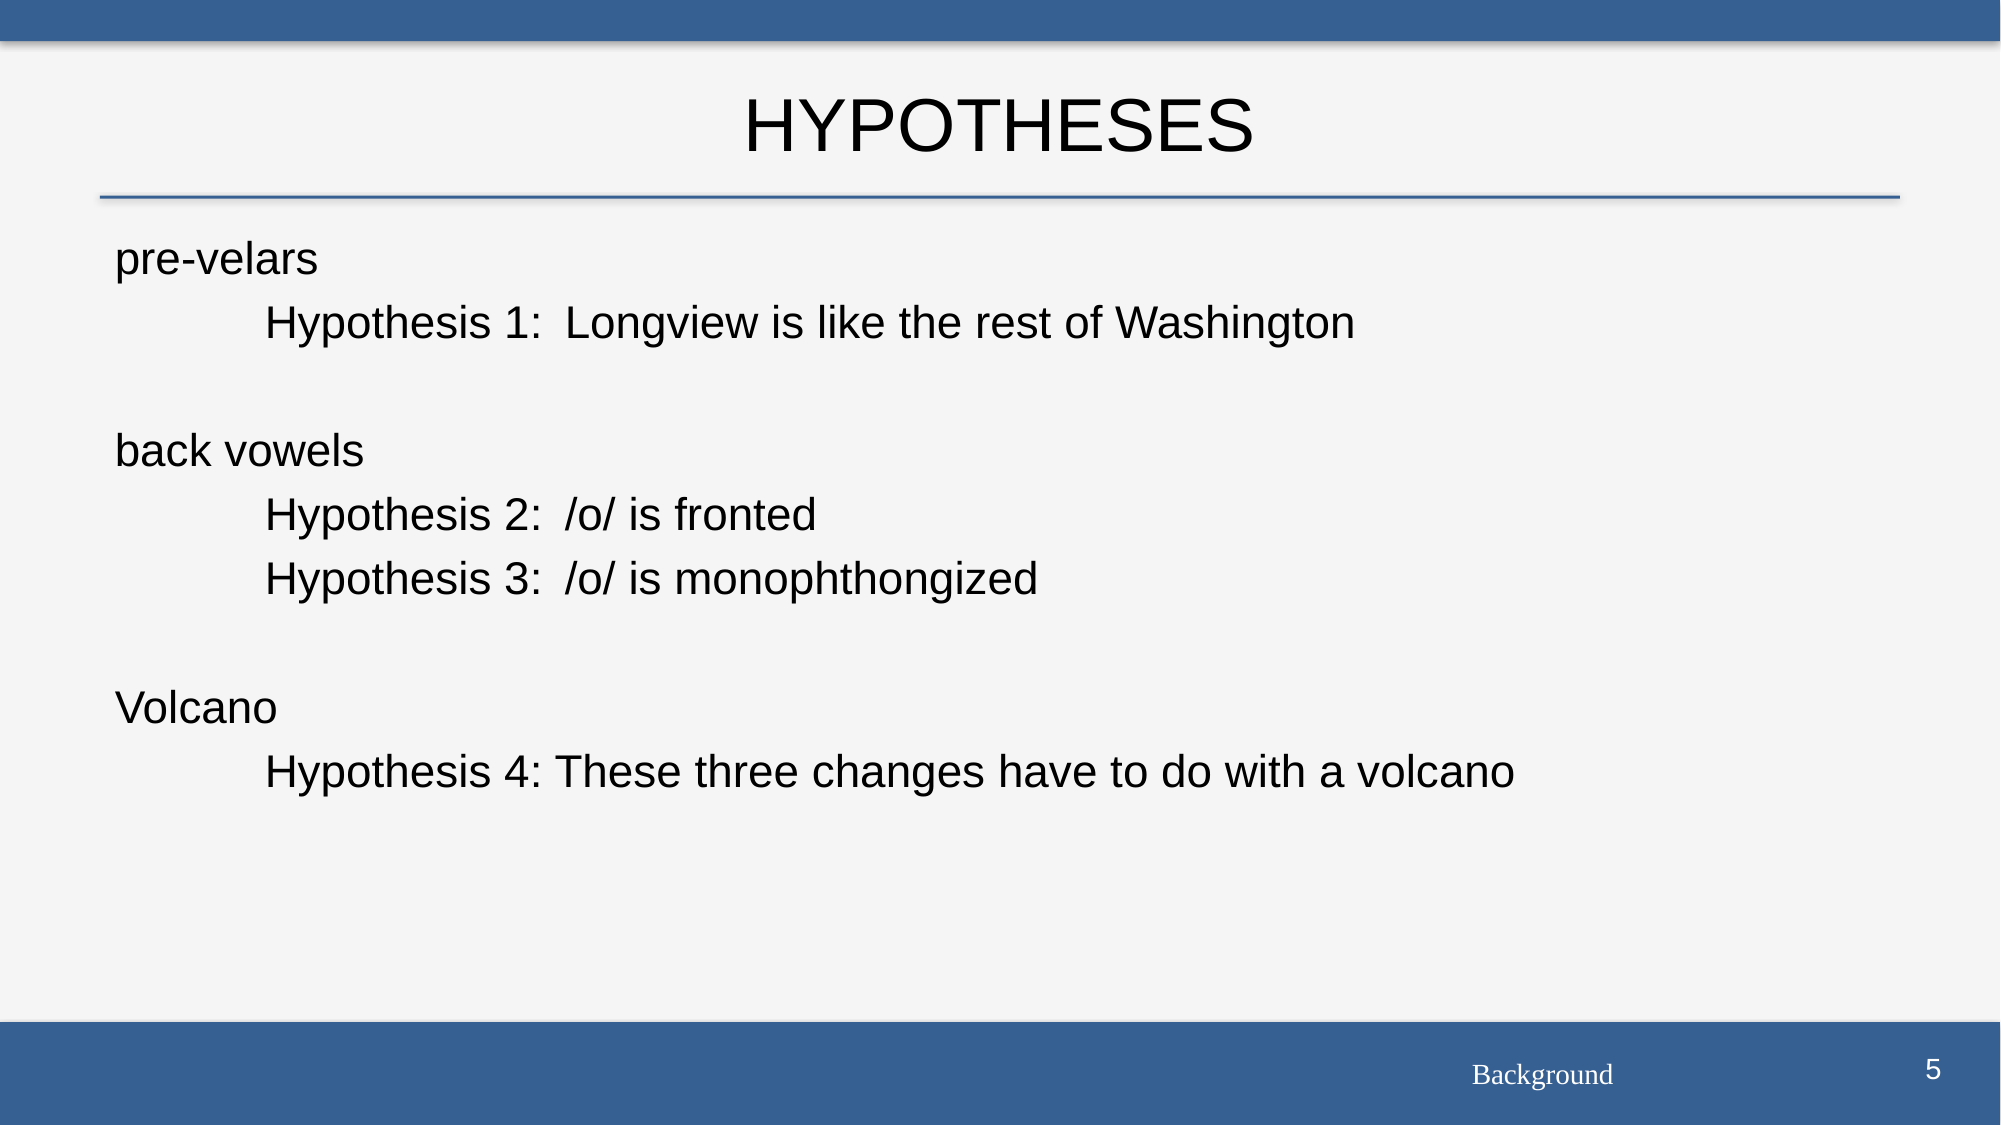

# Hypotheses
pre-velars
	Hypothesis 1: 	Longview is like the rest of Washington

back vowels
	Hypothesis 2: 	/o/ is fronted
	Hypothesis 3: 	/o/ is monophthongized

Volcano
	Hypothesis 4: These three changes have to do with a volcano
Background
5